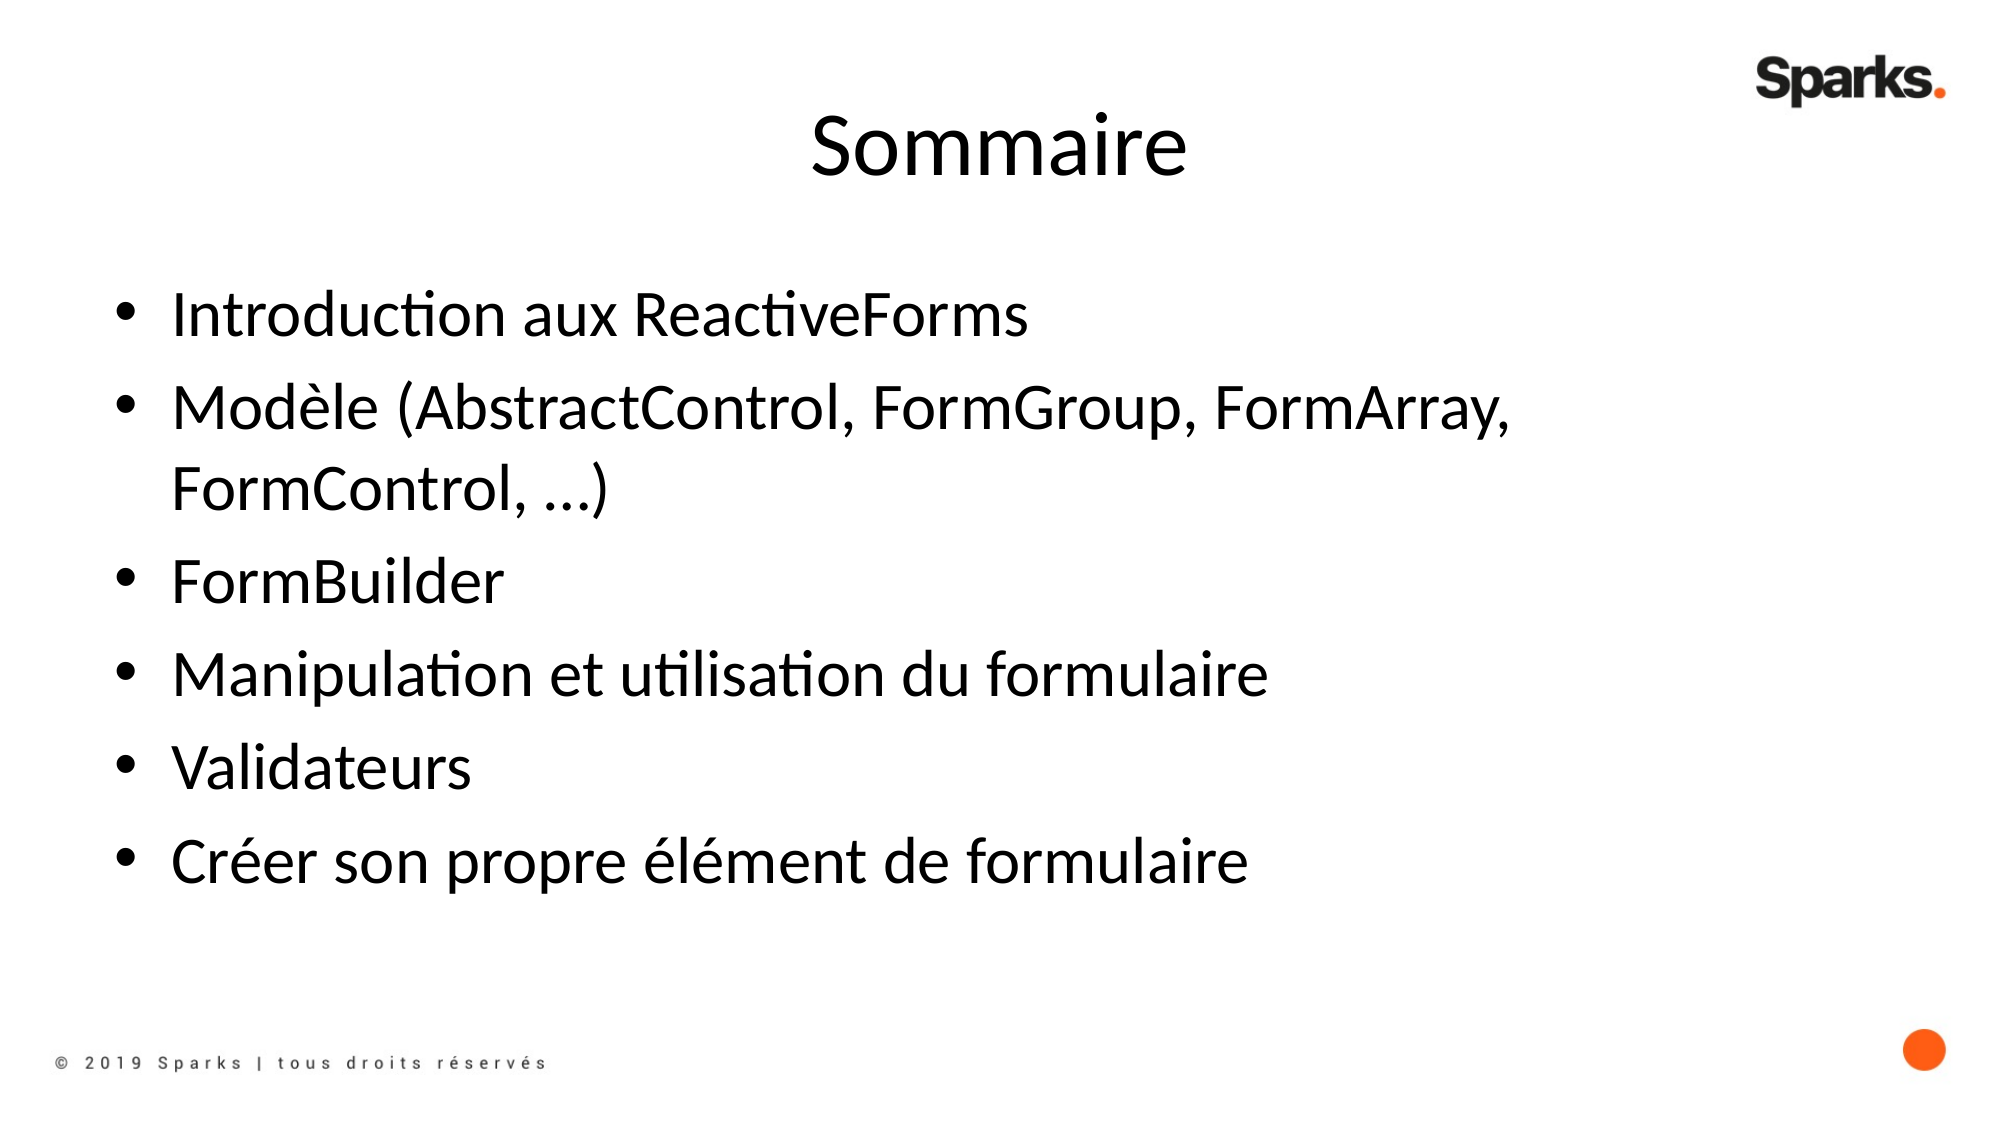

# Sommaire
Introduction aux ReactiveForms
Modèle (AbstractControl, FormGroup, FormArray, FormControl, …)
FormBuilder
Manipulation et utilisation du formulaire
Validateurs
Créer son propre élément de formulaire